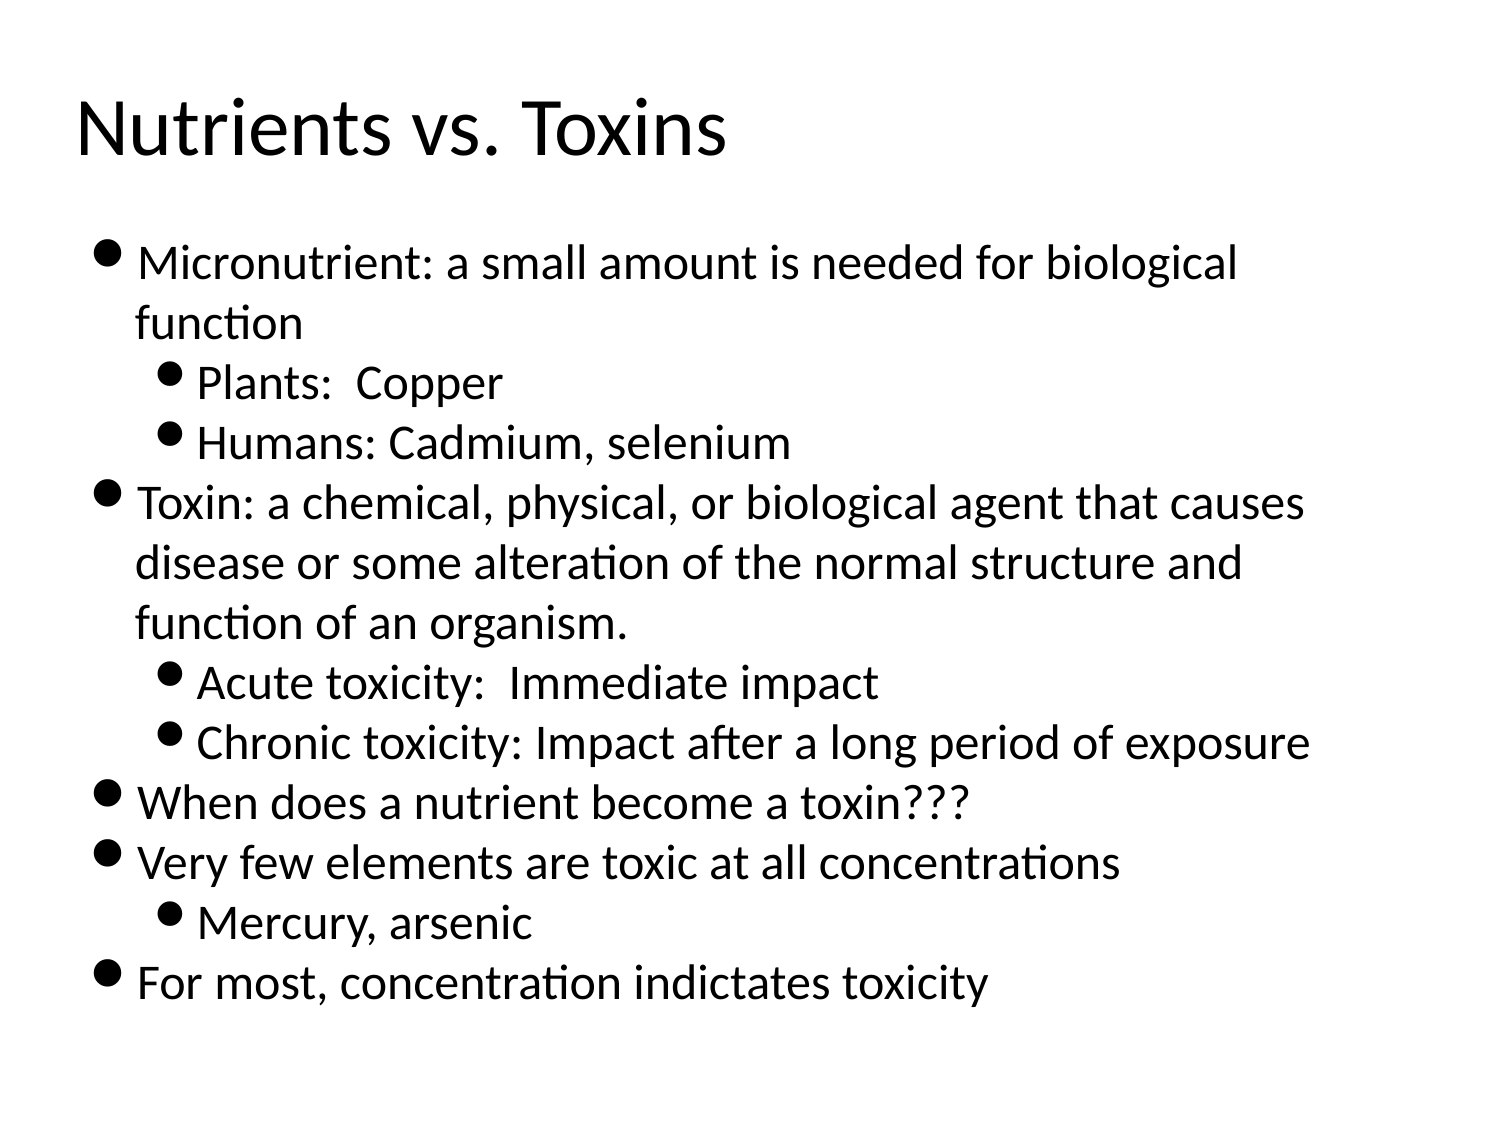

# Nutrients vs. Toxins
Micronutrient: a small amount is needed for biological function
Plants:  Copper
Humans: Cadmium, selenium
Toxin: a chemical, physical, or biological agent that causes disease or some alteration of the normal structure and function of an organism.
Acute toxicity:  Immediate impact
Chronic toxicity: Impact after a long period of exposure
When does a nutrient become a toxin???
Very few elements are toxic at all concentrations
Mercury, arsenic
For most, concentration indictates toxicity